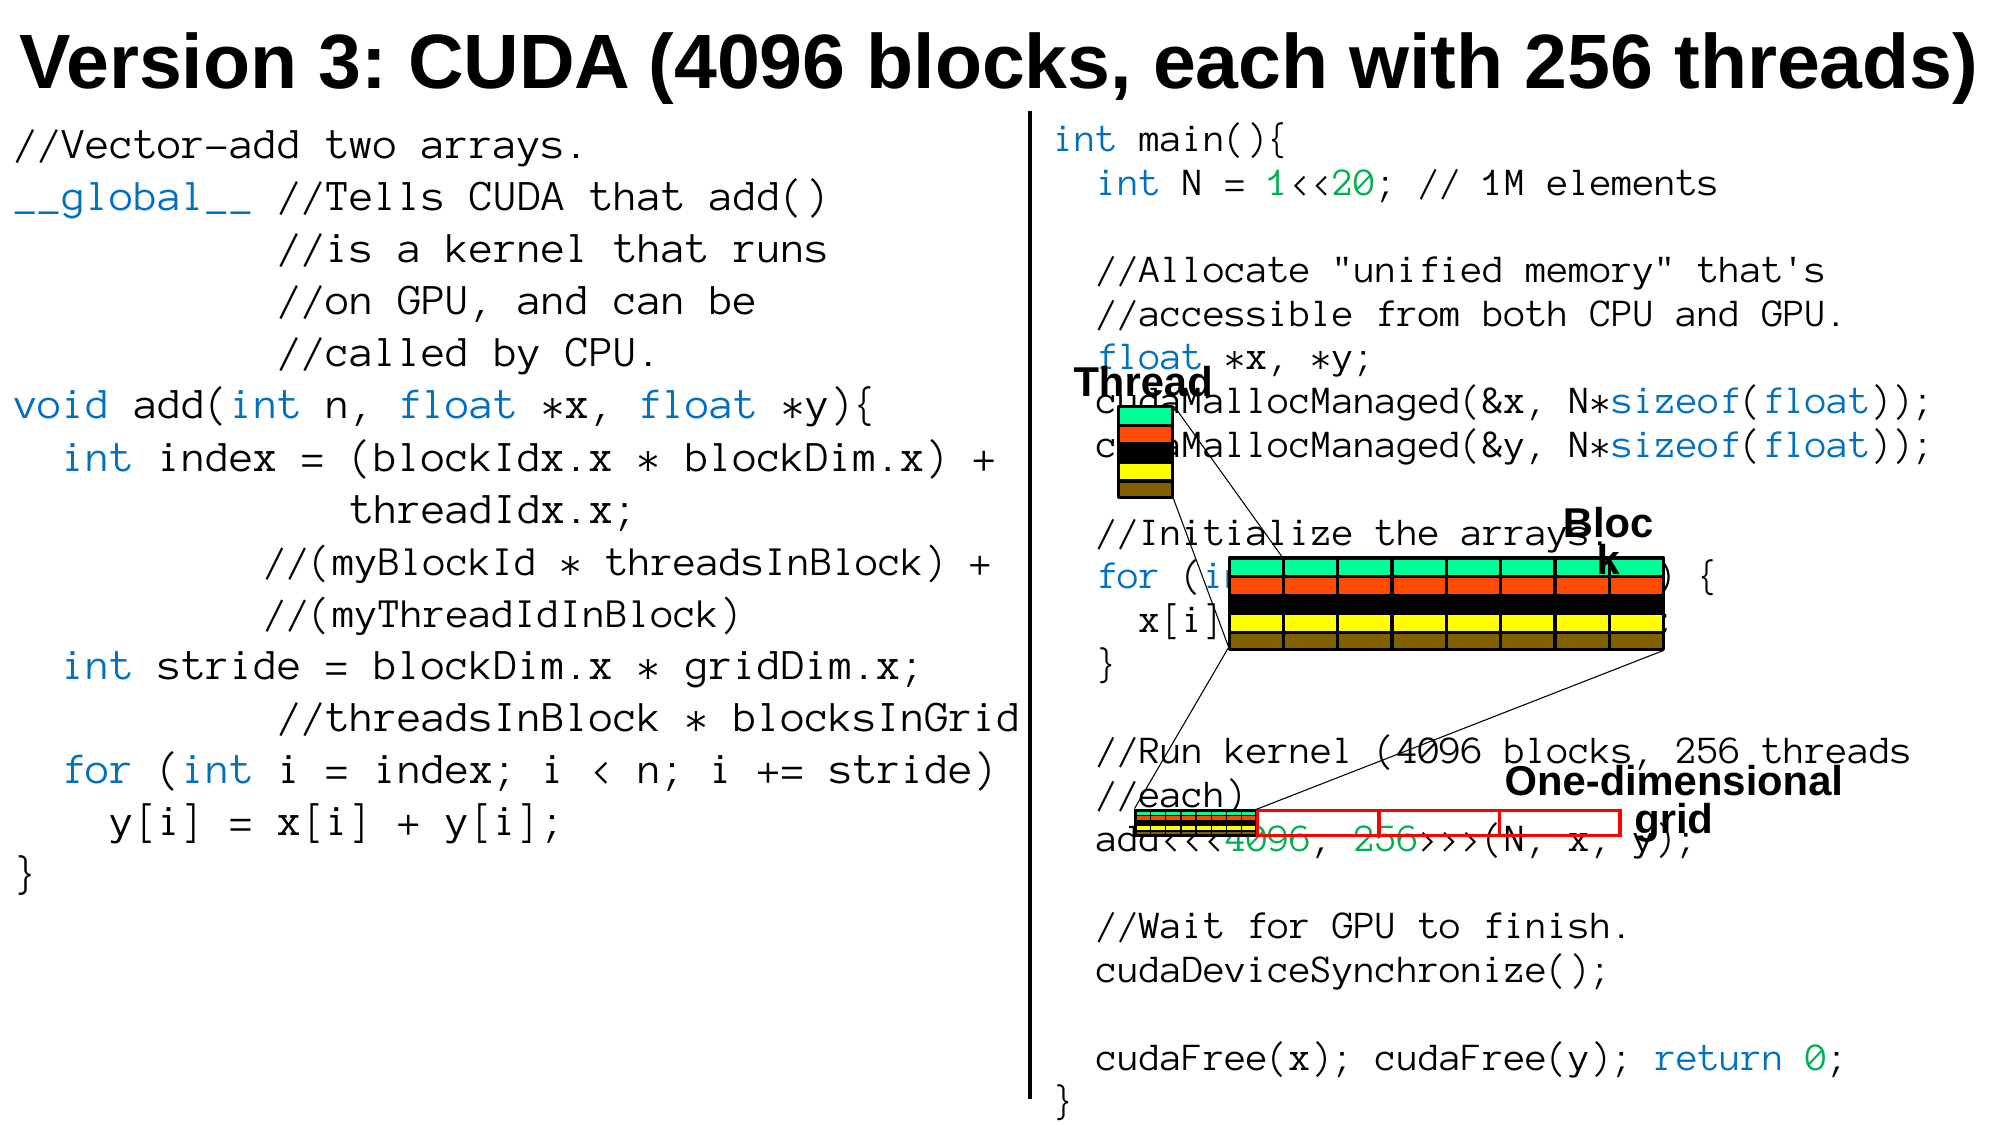

# Version 3: CUDA (4096 blocks, each with 256 threads)
//Vector-add two arrays.
__global__ //Tells CUDA that add()
           //is a kernel that runs
           //on GPU, and can be
           //called by CPU.
void add(int n, float *x, float *y){
  int index = (blockIdx.x * blockDim.x) +
              threadIdx.x;
           //(myBlockId * threadsInBlock) +
           //(myThreadIdInBlock)
  int stride = blockDim.x * gridDim.x;
           //threadsInBlock * blocksInGrid
  for (int i = index; i < n; i += stride)
    y[i] = x[i] + y[i];
}
int main(){
  int N = 1<<20; // 1M elements

  //Allocate "unified memory" that's
  //accessible from both CPU and GPU.
  float *x, *y;
  cudaMallocManaged(&x, N*sizeof(float));
  cudaMallocManaged(&y, N*sizeof(float));

  //Initialize the arrays.
  for (int i = 0; i < N; i++) {
    x[i] = 1.0f; y[i] = 2.0f;
  }

  //Run kernel (4096 blocks, 256 threads
  //each)
  add<<<4096, 256>>>(N, x, y);

  //Wait for GPU to finish.
  cudaDeviceSynchronize();

  cudaFree(x); cudaFree(y); return 0;
}
Thread

Block

One-dimensional grid